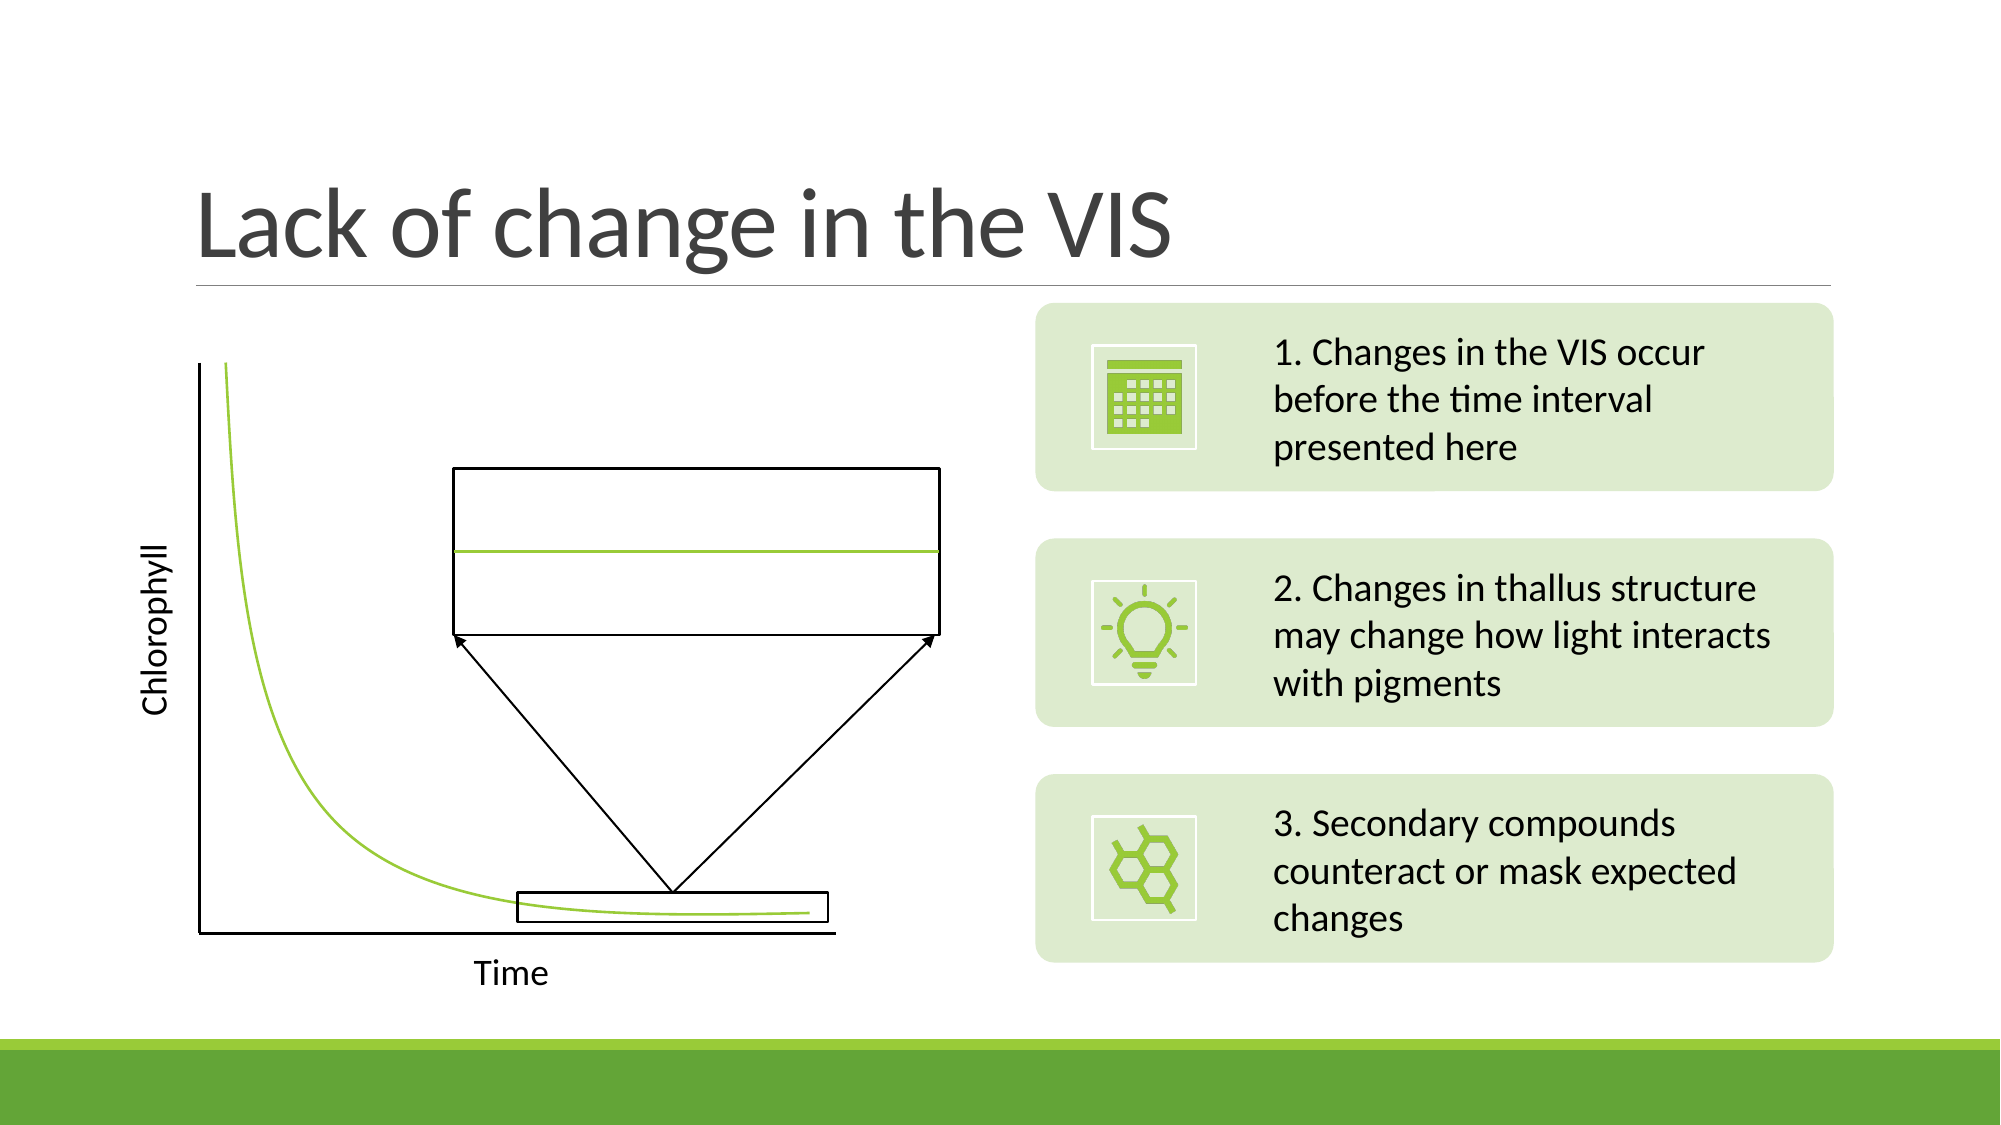

# Lack of change in the VIS
1. Changes in the VIS occur before the time interval presented here
2. Changes in thallus structure may change how light interacts with pigments
3. Secondary compounds counteract or mask expected changes

Chlorophyll

Time